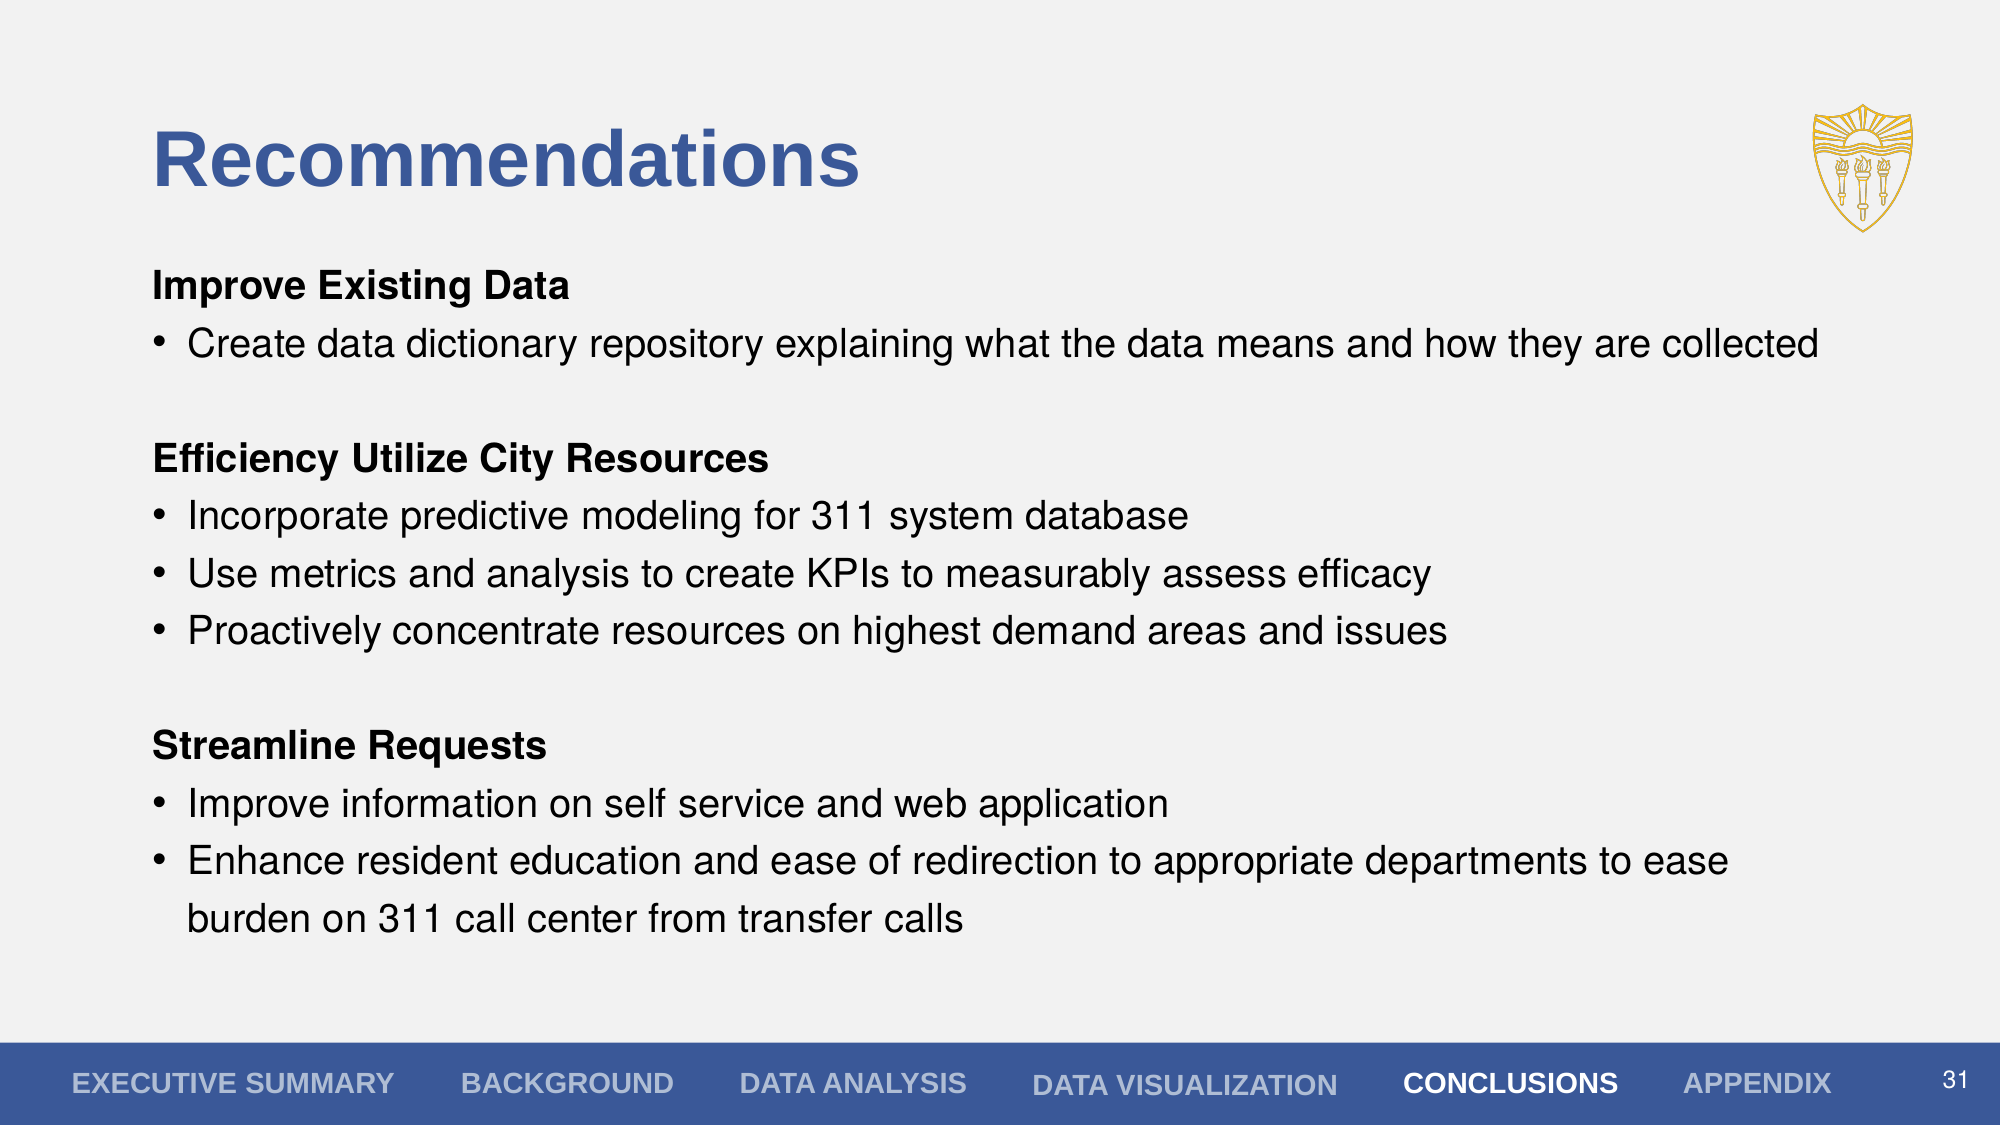

# Recommendations
Improve Existing Data
Create data dictionary repository explaining what the data means and how they are collected

Efficiency Utilize City Resources
Incorporate predictive modeling for 311 system database
Use metrics and analysis to create KPIs to measurably assess efficacy
Proactively concentrate resources on highest demand areas and issues

Streamline Requests
Improve information on self service and web application
Enhance resident education and ease of redirection to appropriate departments to ease burden on 311 call center from transfer calls
31
APPENDIX
CONCLUSIONS
BACKGROUND
EXECUTIVE SUMMARY
DATA ANALYSIS
DATA VISUALIZATION